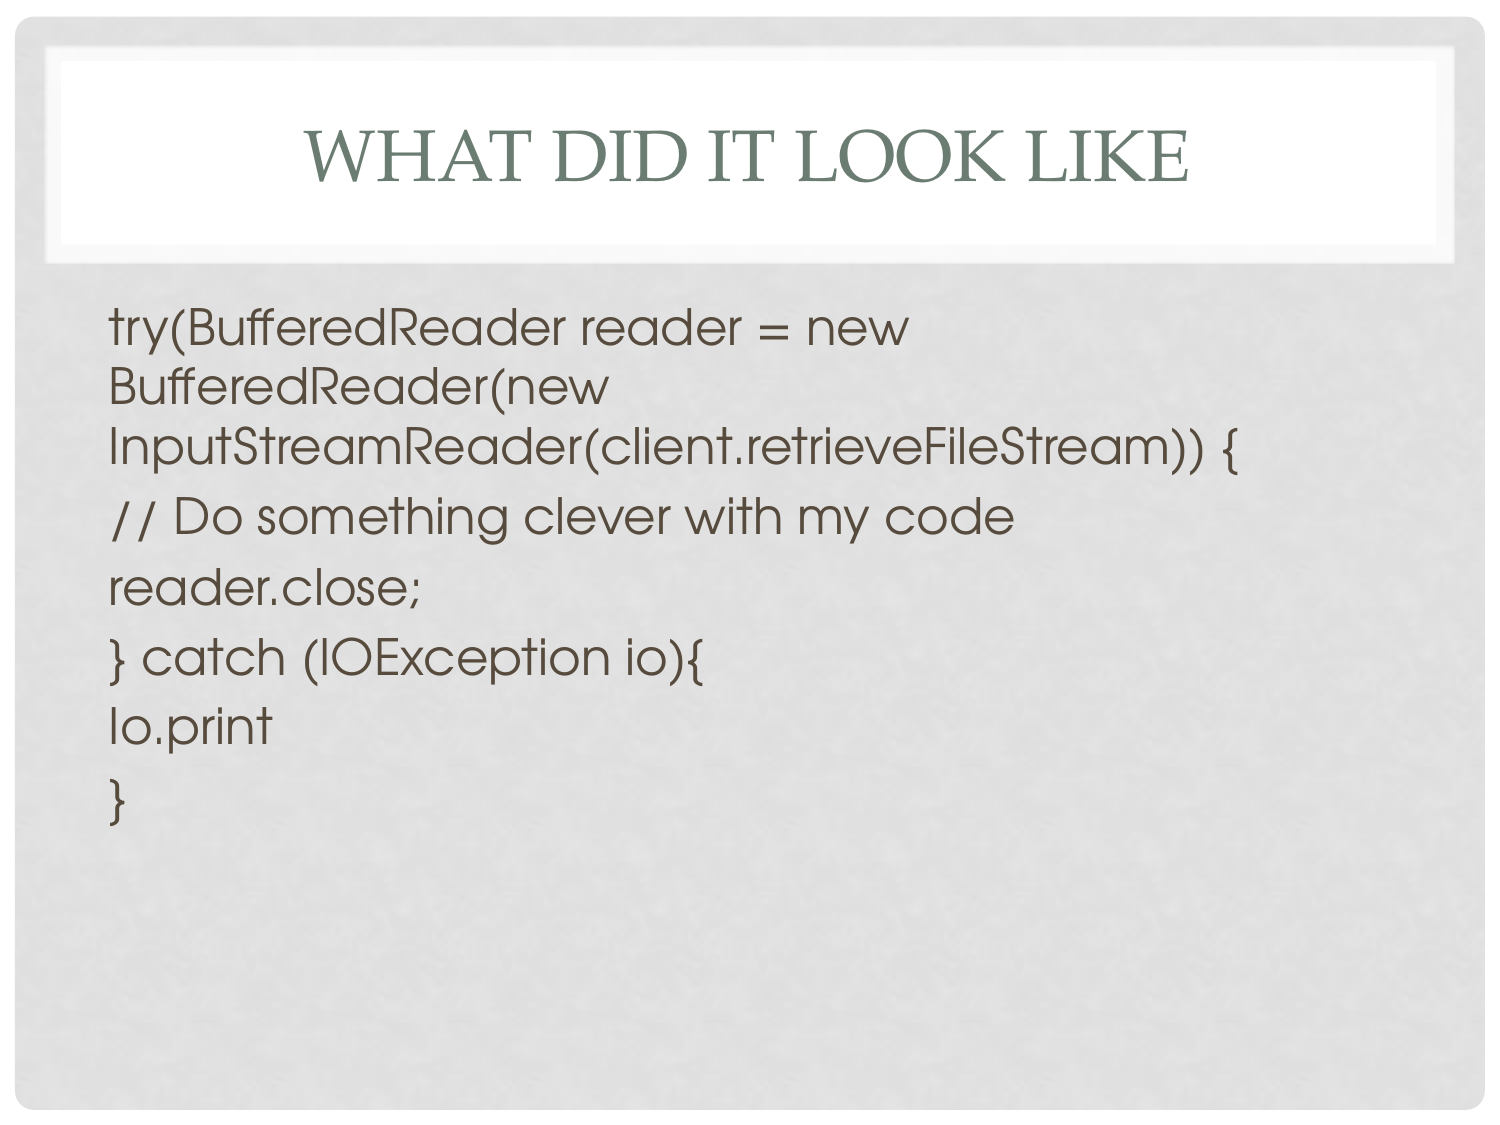

# What Did it look like
try(BufferedReader reader = new BufferedReader(new InputStreamReader(client.retrieveFileStream)) {
// Do something clever with my code
reader.close;
} catch (IOException io){
Io.print
}